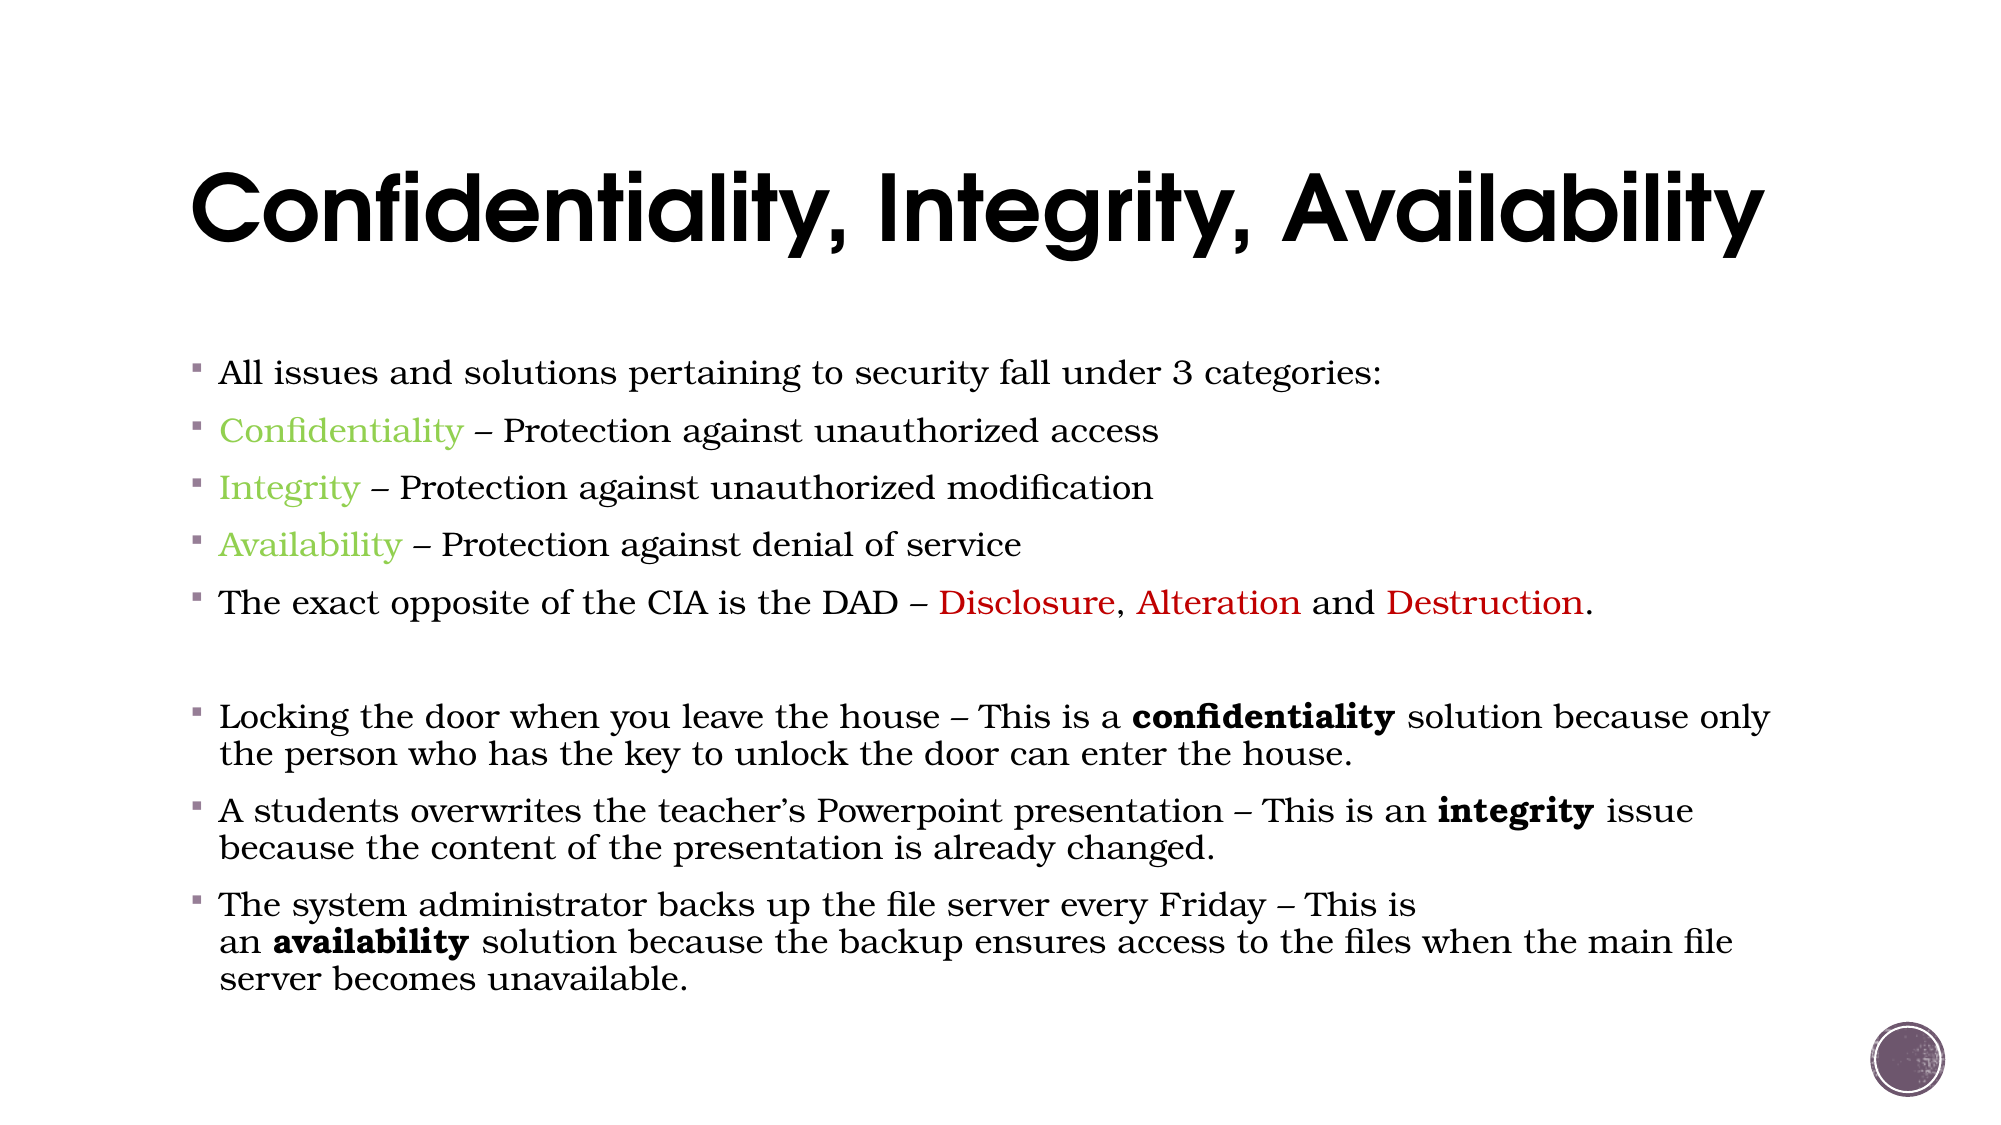

# Confidentiality, Integrity, Availability
All issues and solutions pertaining to security fall under 3 categories:
Confidentiality – Protection against unauthorized access
Integrity – Protection against unauthorized modification
Availability – Protection against denial of service
The exact opposite of the CIA is the DAD – Disclosure, Alteration and Destruction.

Locking the door when you leave the house – This is a confidentiality solution because only the person who has the key to unlock the door can enter the house.
A students overwrites the teacher’s Powerpoint presentation – This is an integrity issue because the content of the presentation is already changed.
The system administrator backs up the file server every Friday – This is an availability solution because the backup ensures access to the files when the main file server becomes unavailable.